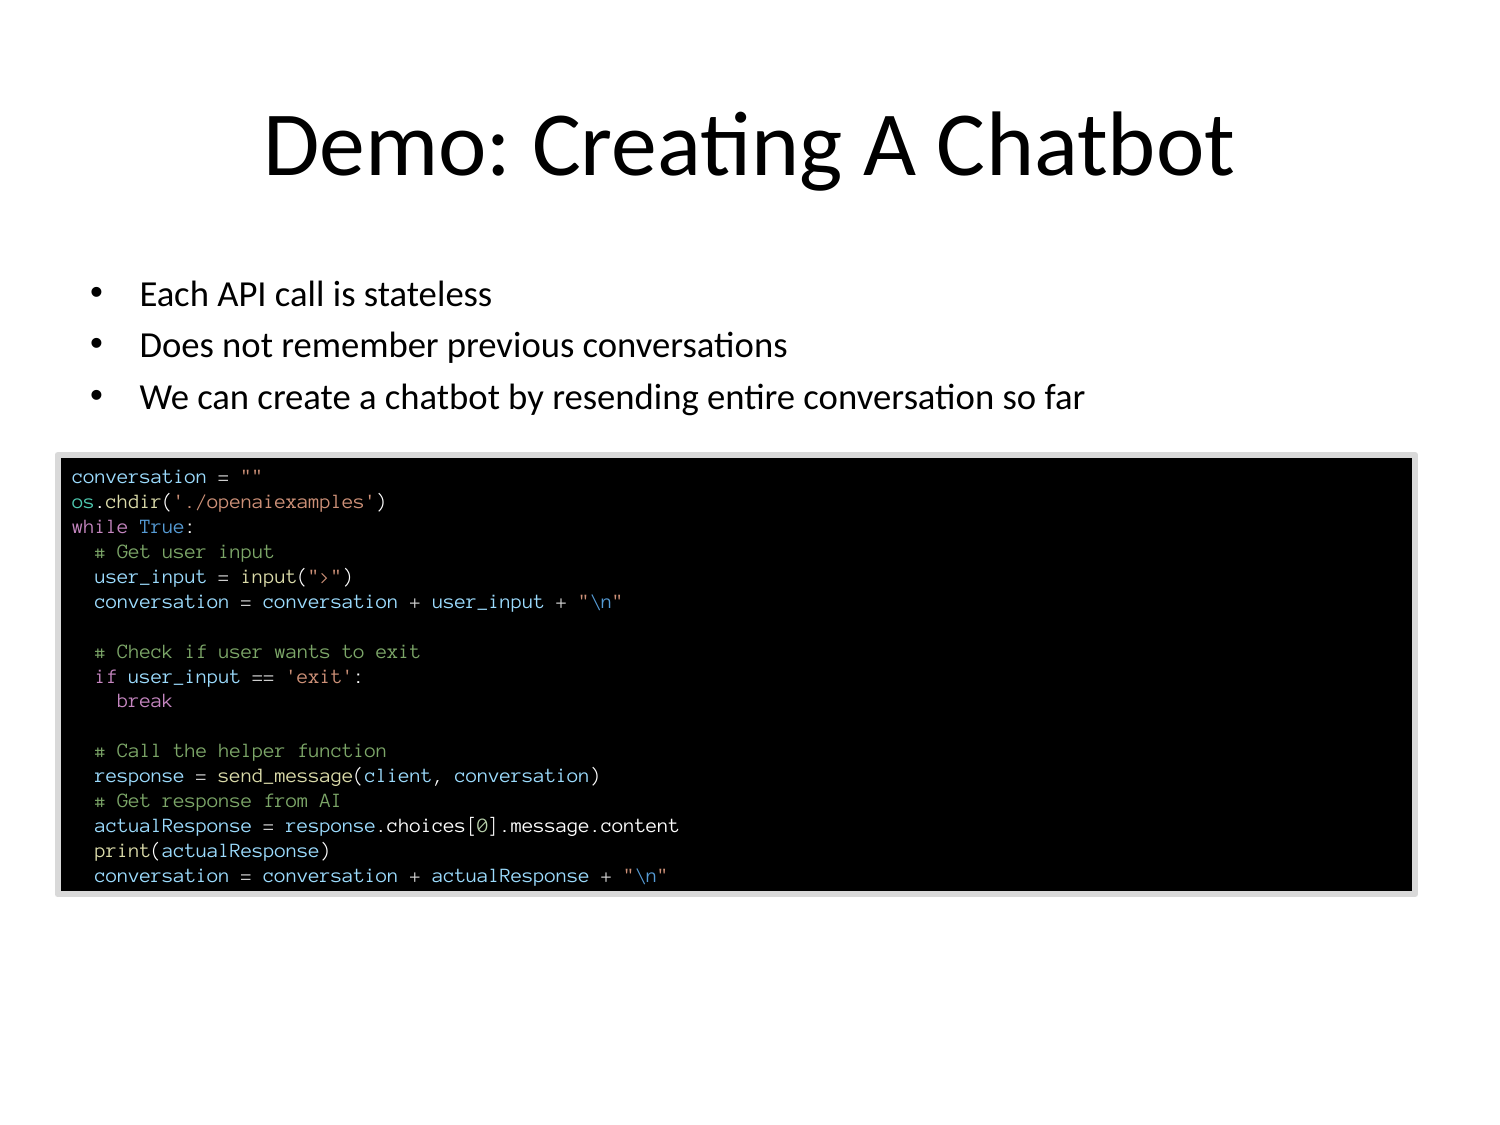

# Demo: Creating A Chatbot
Each API call is stateless
Does not remember previous conversations
We can create a chatbot by resending entire conversation so far

conversation = ""
os.chdir('./openaiexamples')
while True:
  # Get user input
  user_input = input(">")
  conversation = conversation + user_input + "\n"
  # Check if user wants to exit
  if user_input == 'exit':
    break
  # Call the helper function
  response = send_message(client, conversation)
  # Get response from AI
  actualResponse = response.choices[0].message.content
  print(actualResponse)
  conversation = conversation + actualResponse + "\n"